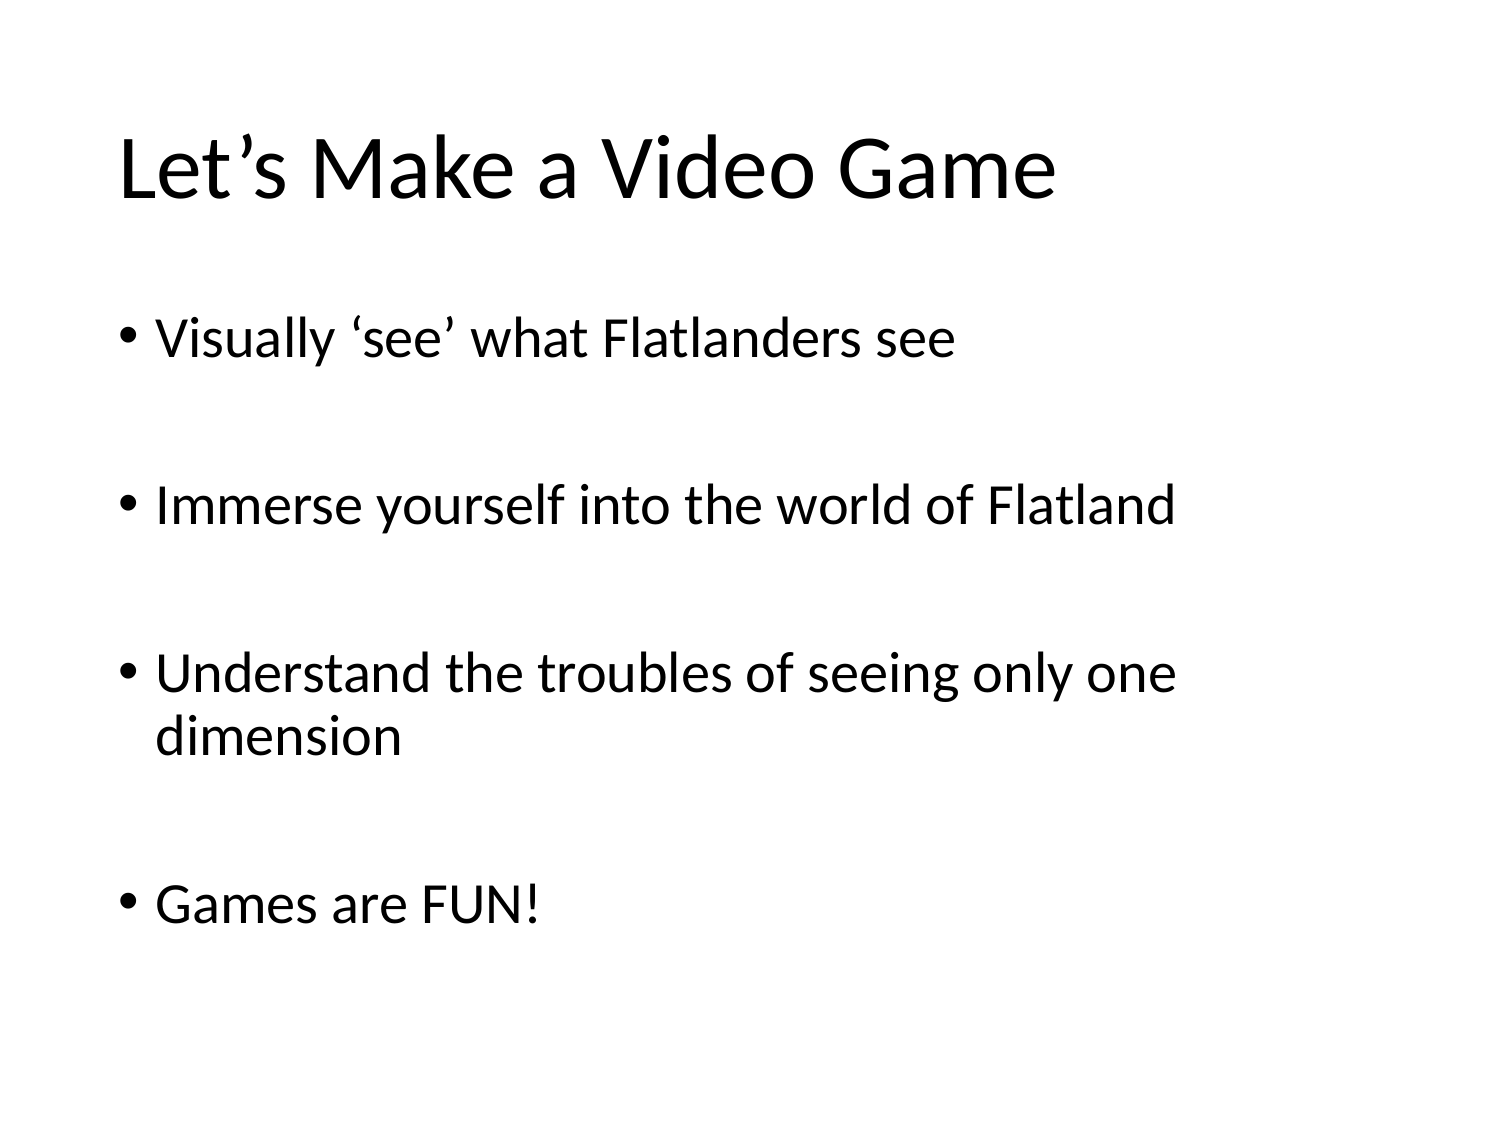

# Let’s Make a Video Game
Visually ‘see’ what Flatlanders see

Immerse yourself into the world of Flatland

Understand the troubles of seeing only one dimension

Games are FUN!